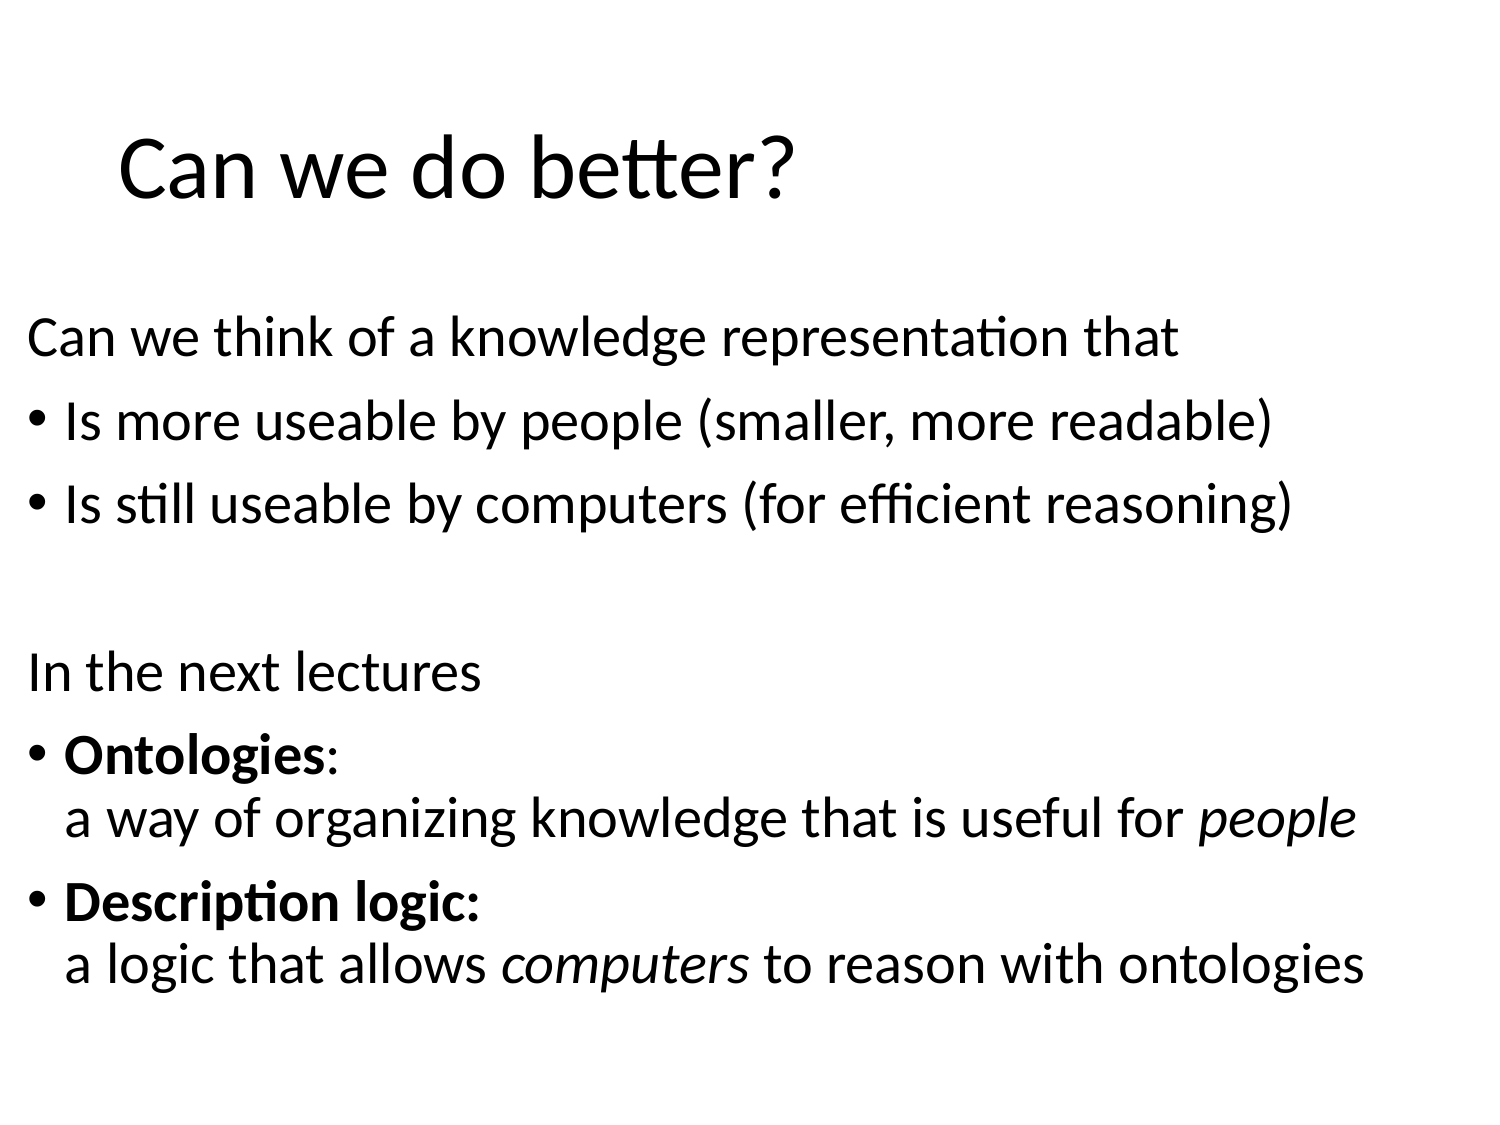

# Can we do better?
Can we think of a knowledge representation that
Is more useable by people (smaller, more readable)
Is still useable by computers (for efficient reasoning)

In the next lectures
Ontologies:
a way of organizing knowledge that is useful for people
Description logic:
a logic that allows computers to reason with ontologies